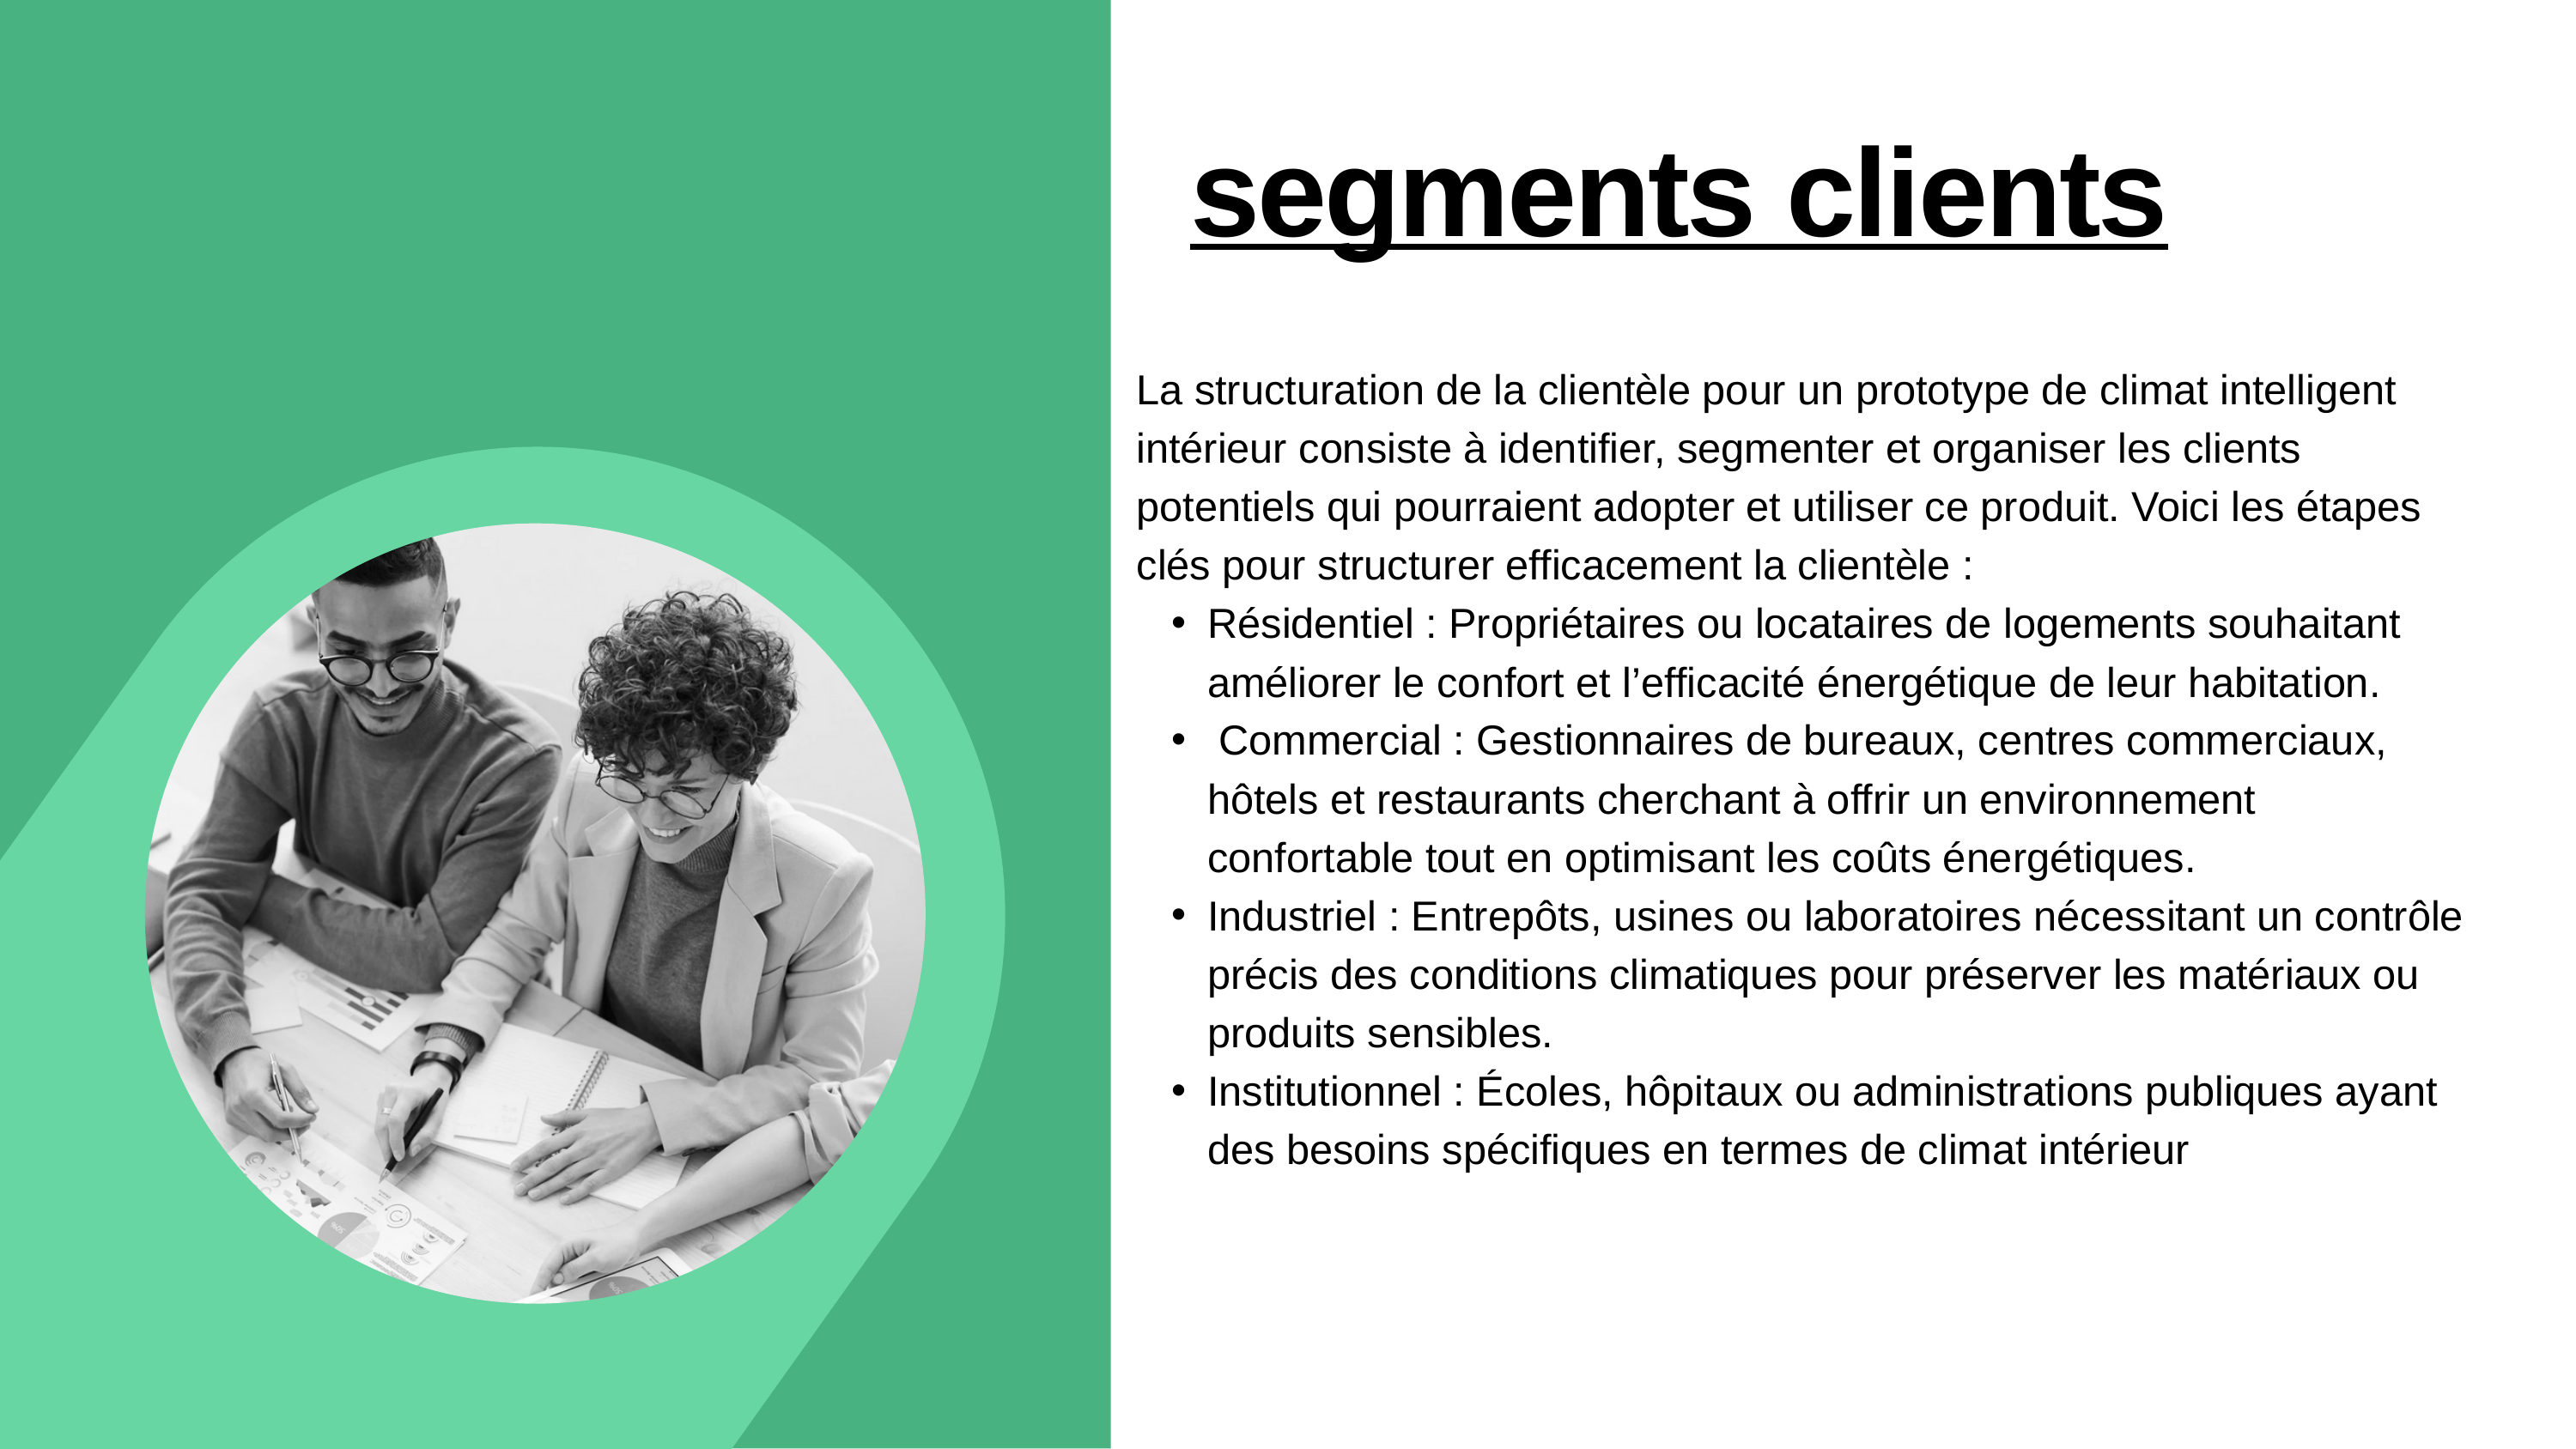

segments clients

La structuration de la clientèle pour un prototype de climat intelligent intérieur consiste à identifier, segmenter et organiser les clients potentiels qui pourraient adopter et utiliser ce produit. Voici les étapes clés pour structurer efficacement la clientèle :
Résidentiel : Propriétaires ou locataires de logements souhaitant améliorer le confort et l’efficacité énergétique de leur habitation.
 Commercial : Gestionnaires de bureaux, centres commerciaux, hôtels et restaurants cherchant à offrir un environnement confortable tout en optimisant les coûts énergétiques.
Industriel : Entrepôts, usines ou laboratoires nécessitant un contrôle précis des conditions climatiques pour préserver les matériaux ou produits sensibles.
Institutionnel : Écoles, hôpitaux ou administrations publiques ayant des besoins spécifiques en termes de climat intérieur

Retourner à la vue d'ensemble